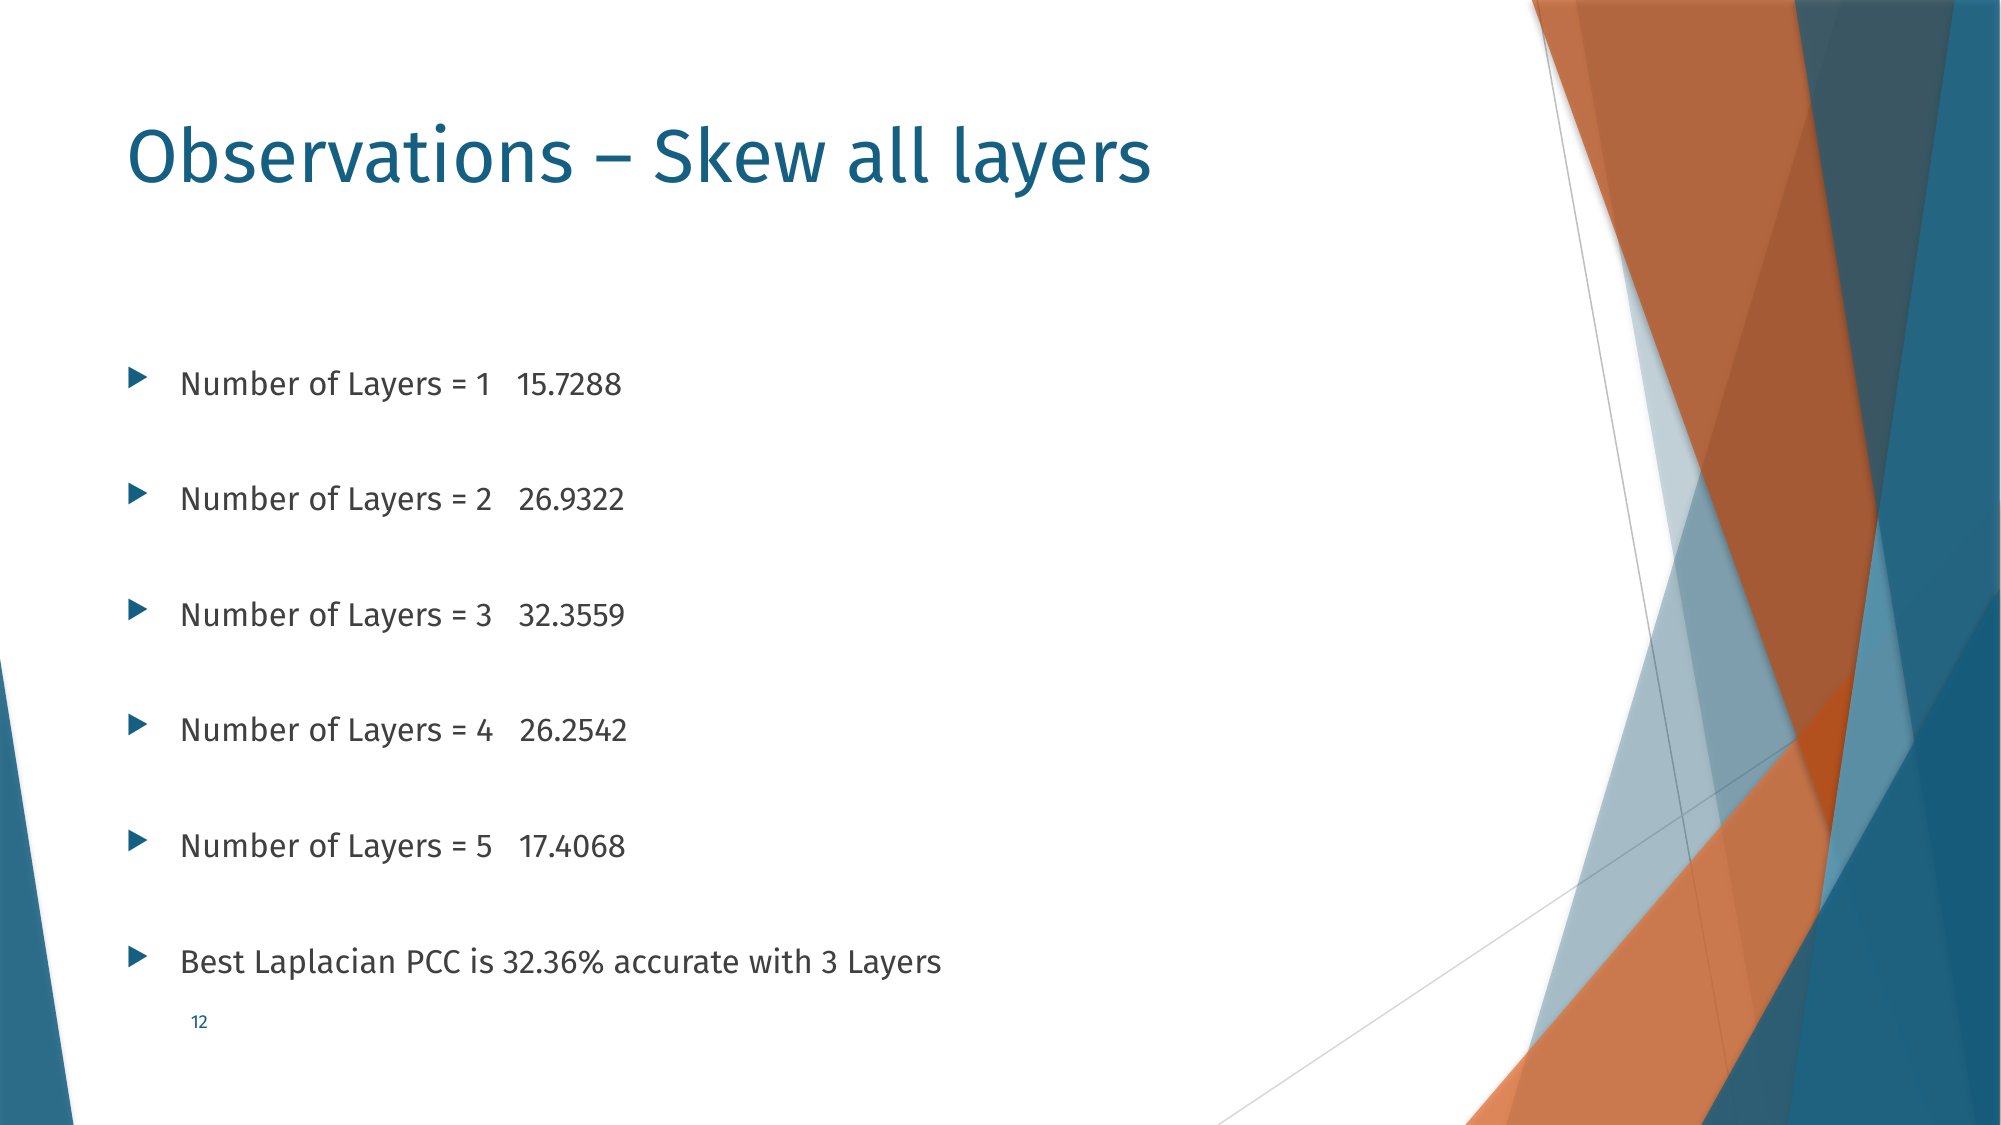

# Observations – Skew all layers
Number of Layers = 1   15.7288

Number of Layers = 2   26.9322

Number of Layers = 3   32.3559

Number of Layers = 4   26.2542

Number of Layers = 5   17.4068

Best Laplacian PCC is 32.36% accurate with 3 Layers
12